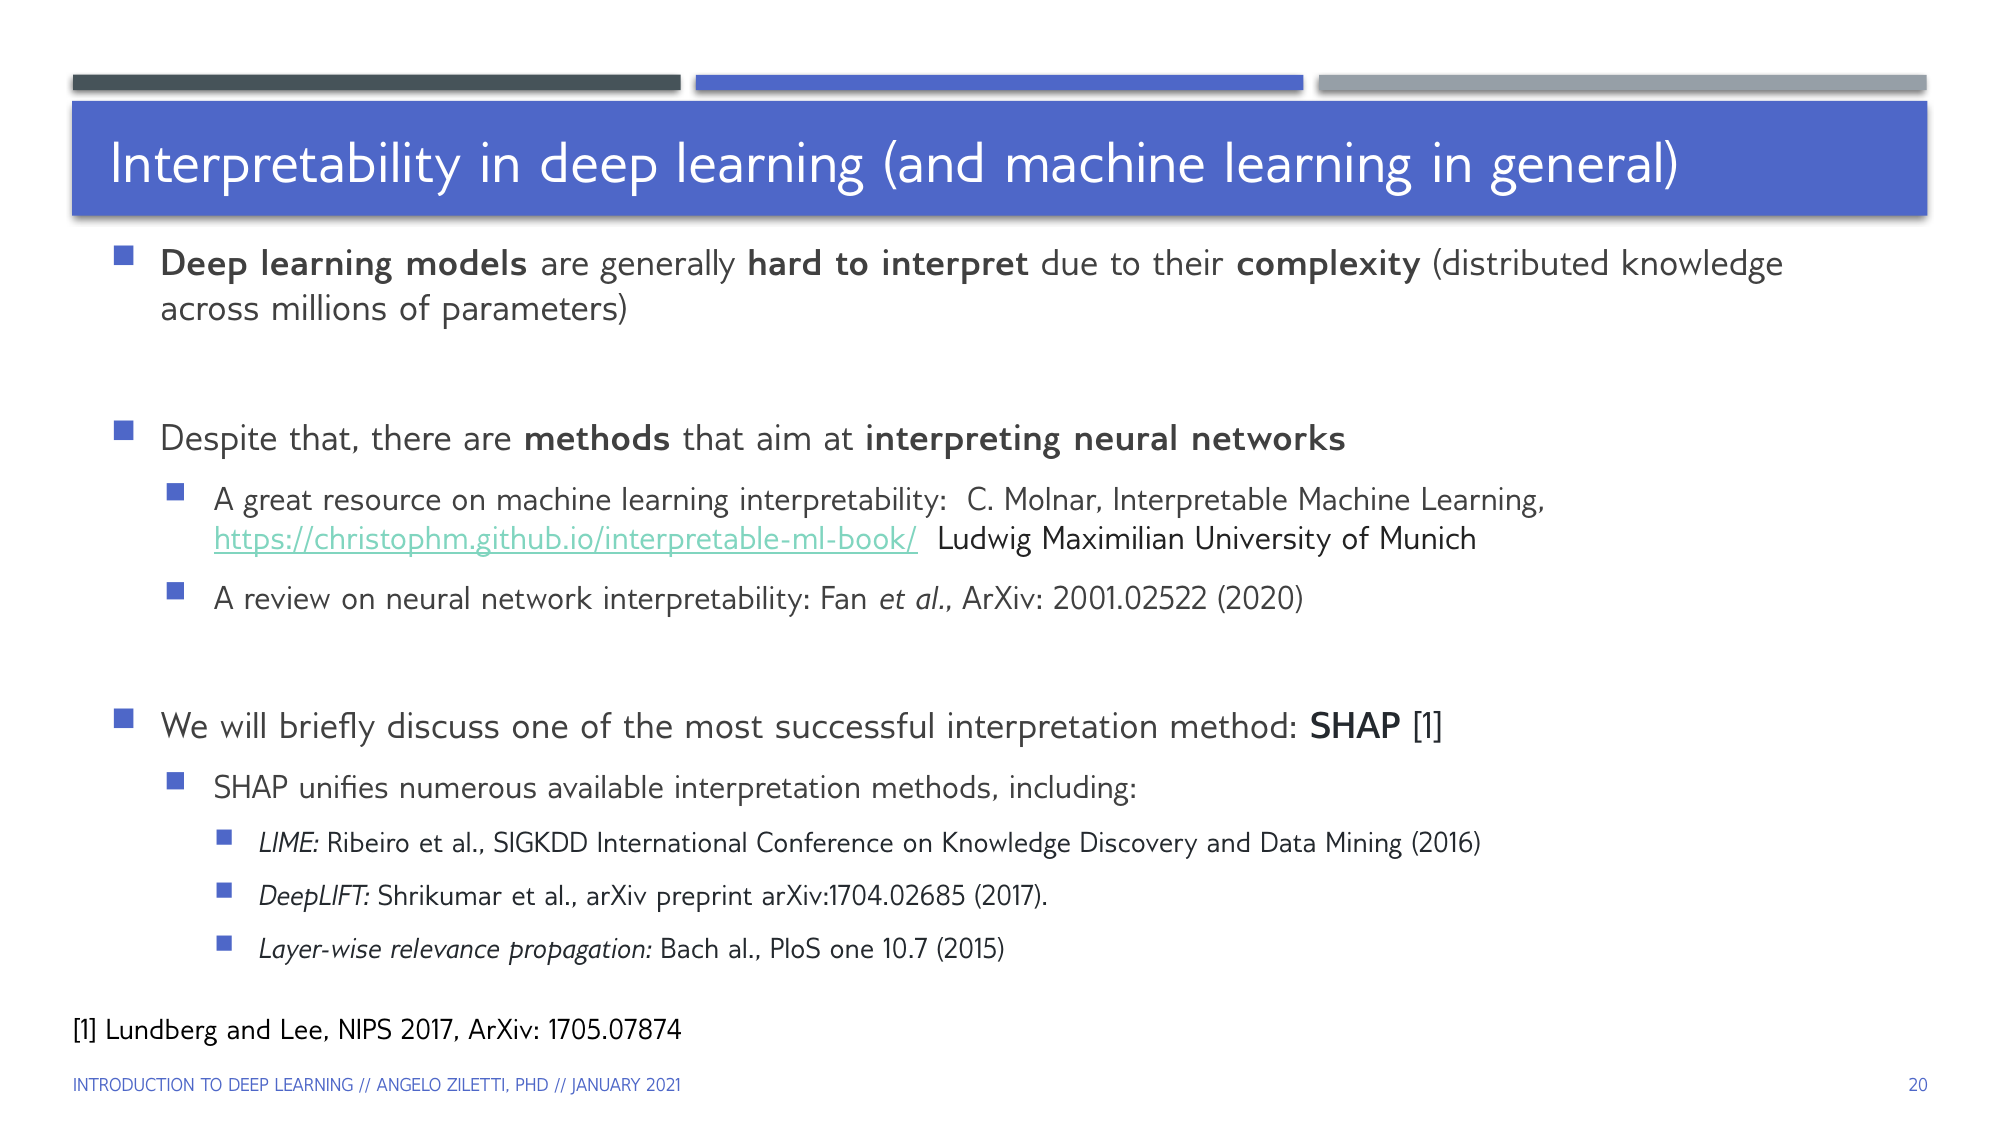

# Interpretability in deep learning (and machine learning in general)
Deep learning models are generally hard to interpret due to their complexity (distributed knowledge across millions of parameters)

Despite that, there are methods that aim at interpreting neural networks
A great resource on machine learning interpretability:  C. Molnar, Interpretable Machine Learning, https://christophm.github.io/interpretable-ml-book/  Ludwig Maximilian University of Munich
A review on neural network interpretability: Fan et al., ArXiv: 2001.02522 (2020)

We will briefly discuss one of the most successful interpretation method: SHAP [1]
SHAP unifies numerous available interpretation methods, including:
LIME: Ribeiro et al., SIGKDD International Conference on Knowledge Discovery and Data Mining (2016)
DeepLIFT: Shrikumar et al., arXiv preprint arXiv:1704.02685 (2017).
Layer-wise relevance propagation: Bach al., PloS one 10.7 (2015)
[1] Lundberg and Lee, NIPS 2017, ArXiv: 1705.07874
Introduction to Deep Learning // Angelo Ziletti, PhD // January 2021
20